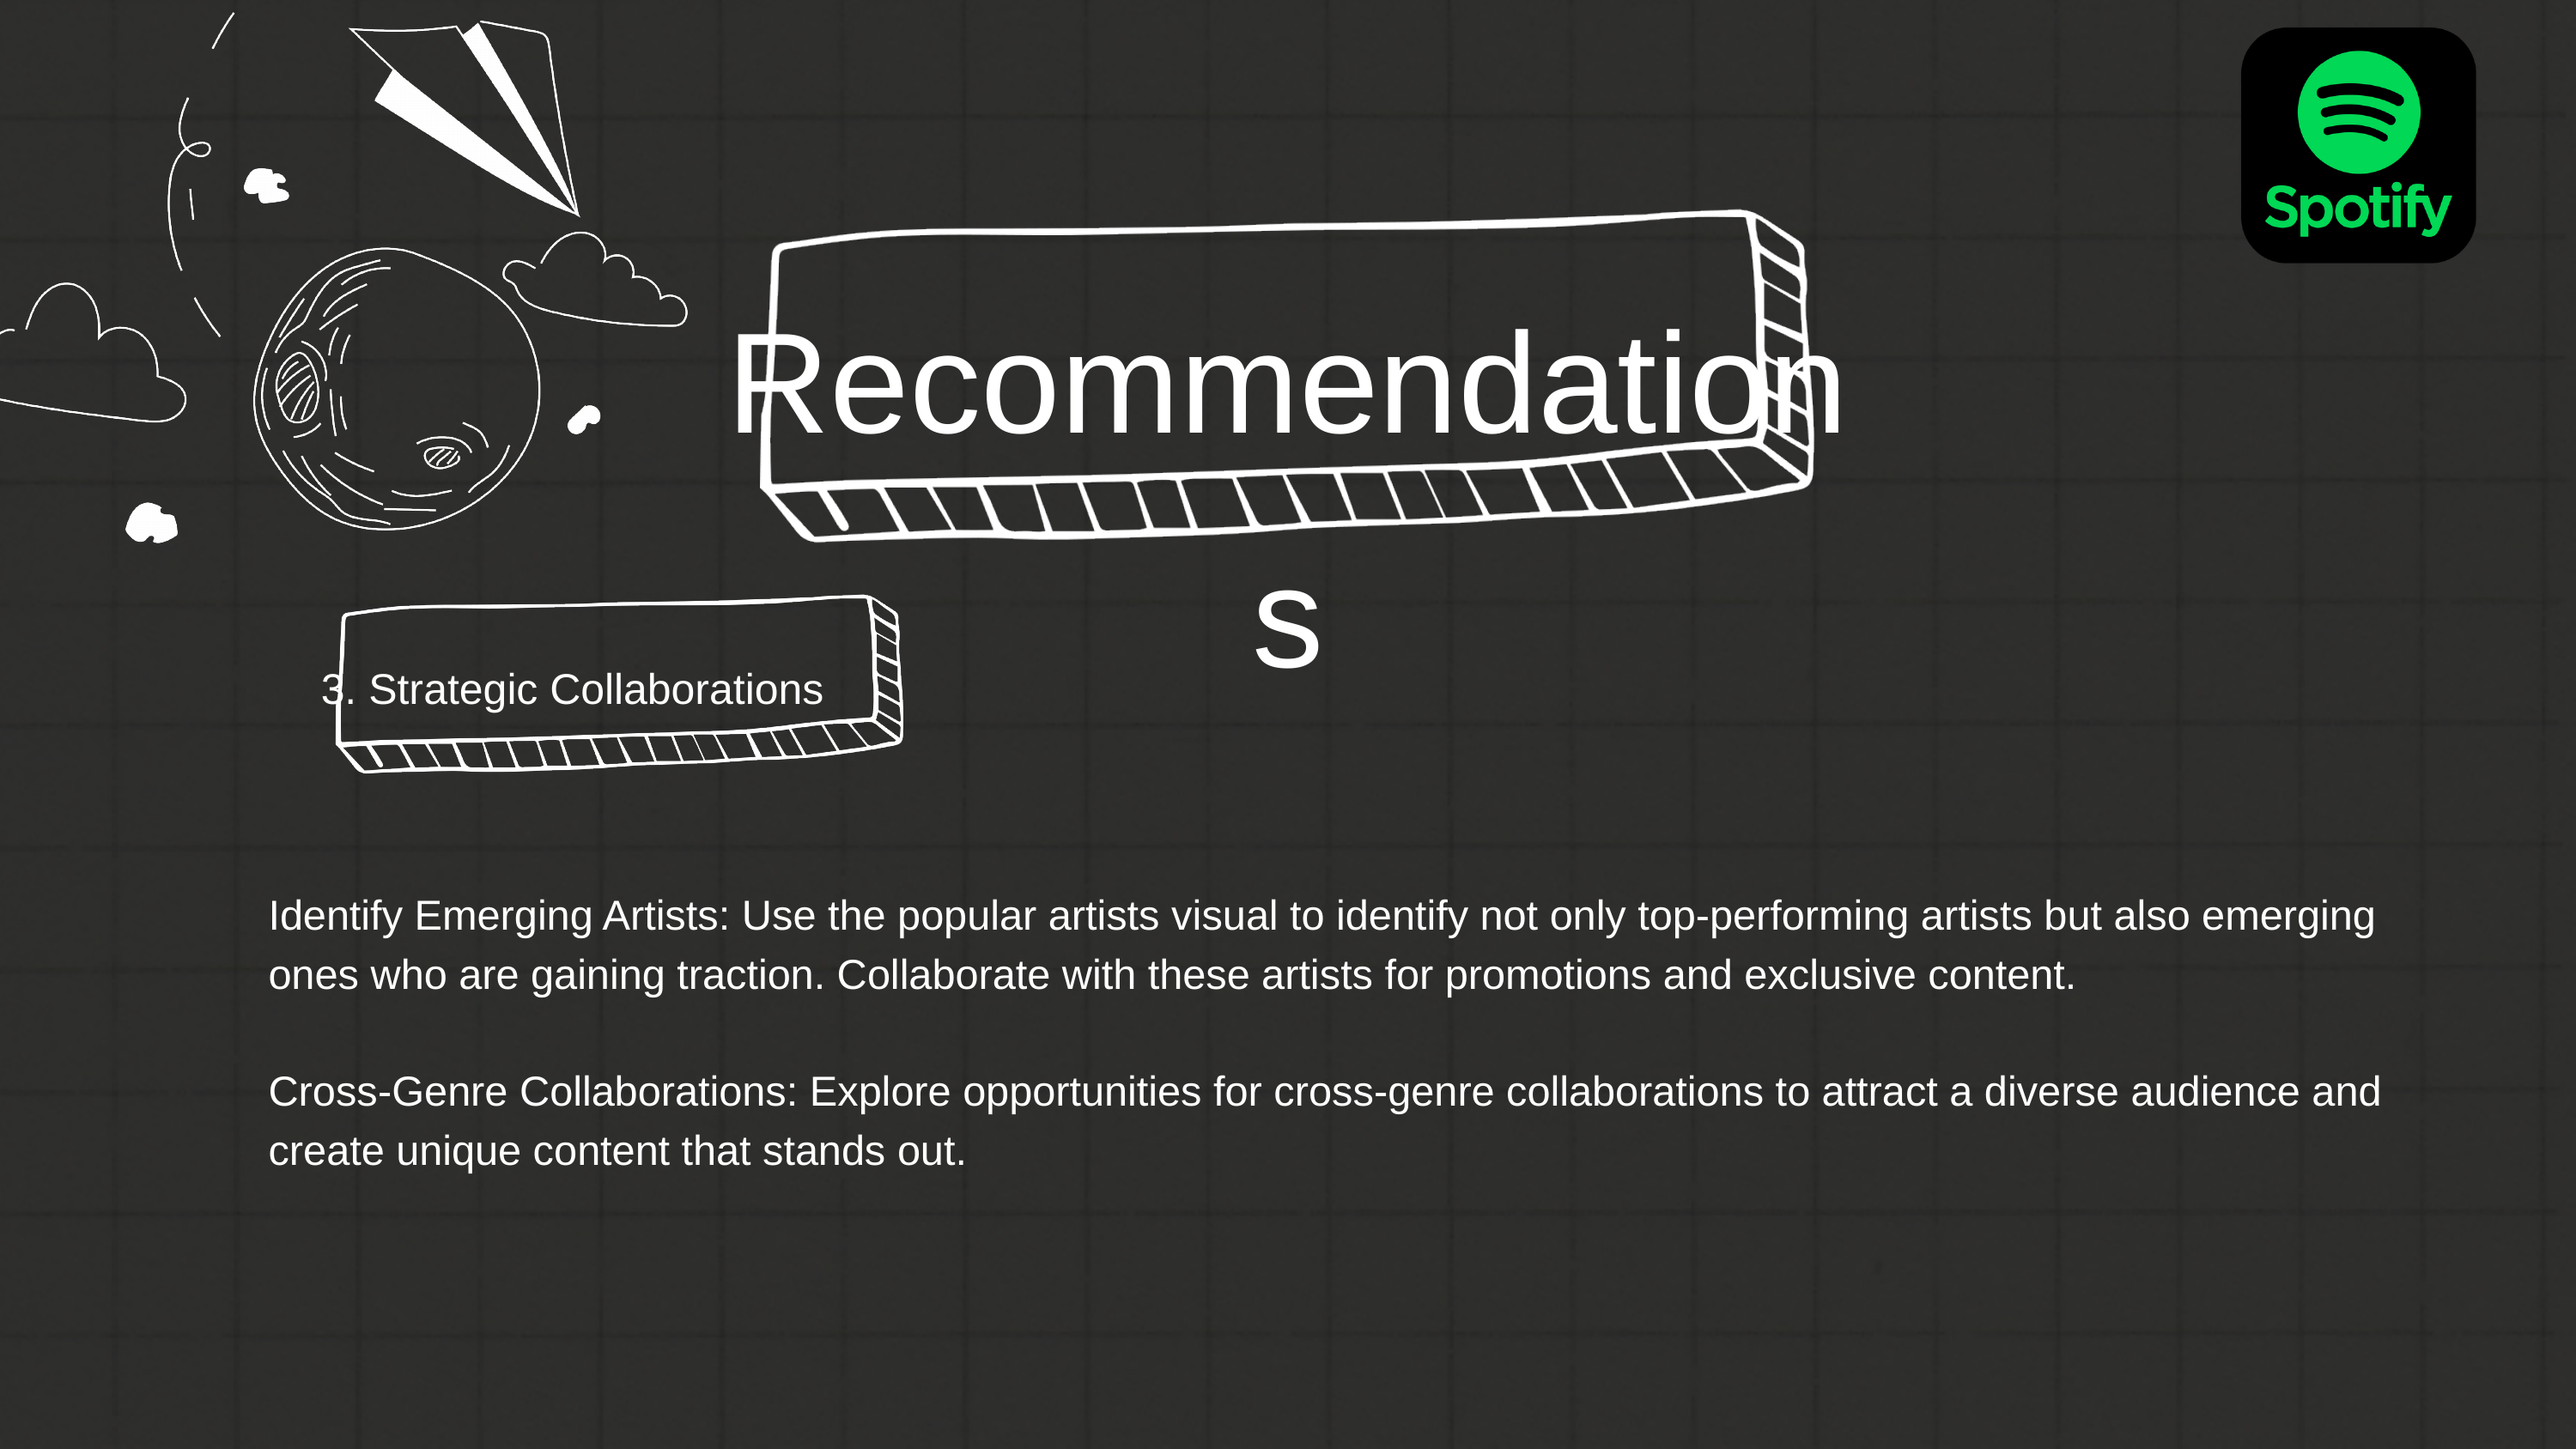

Recommendations

3. Strategic Collaborations

Identify Emerging Artists: Use the popular artists visual to identify not only top-performing artists but also emerging ones who are gaining traction. Collaborate with these artists for promotions and exclusive content.

Cross-Genre Collaborations: Explore opportunities for cross-genre collaborations to attract a diverse audience and create unique content that stands out.